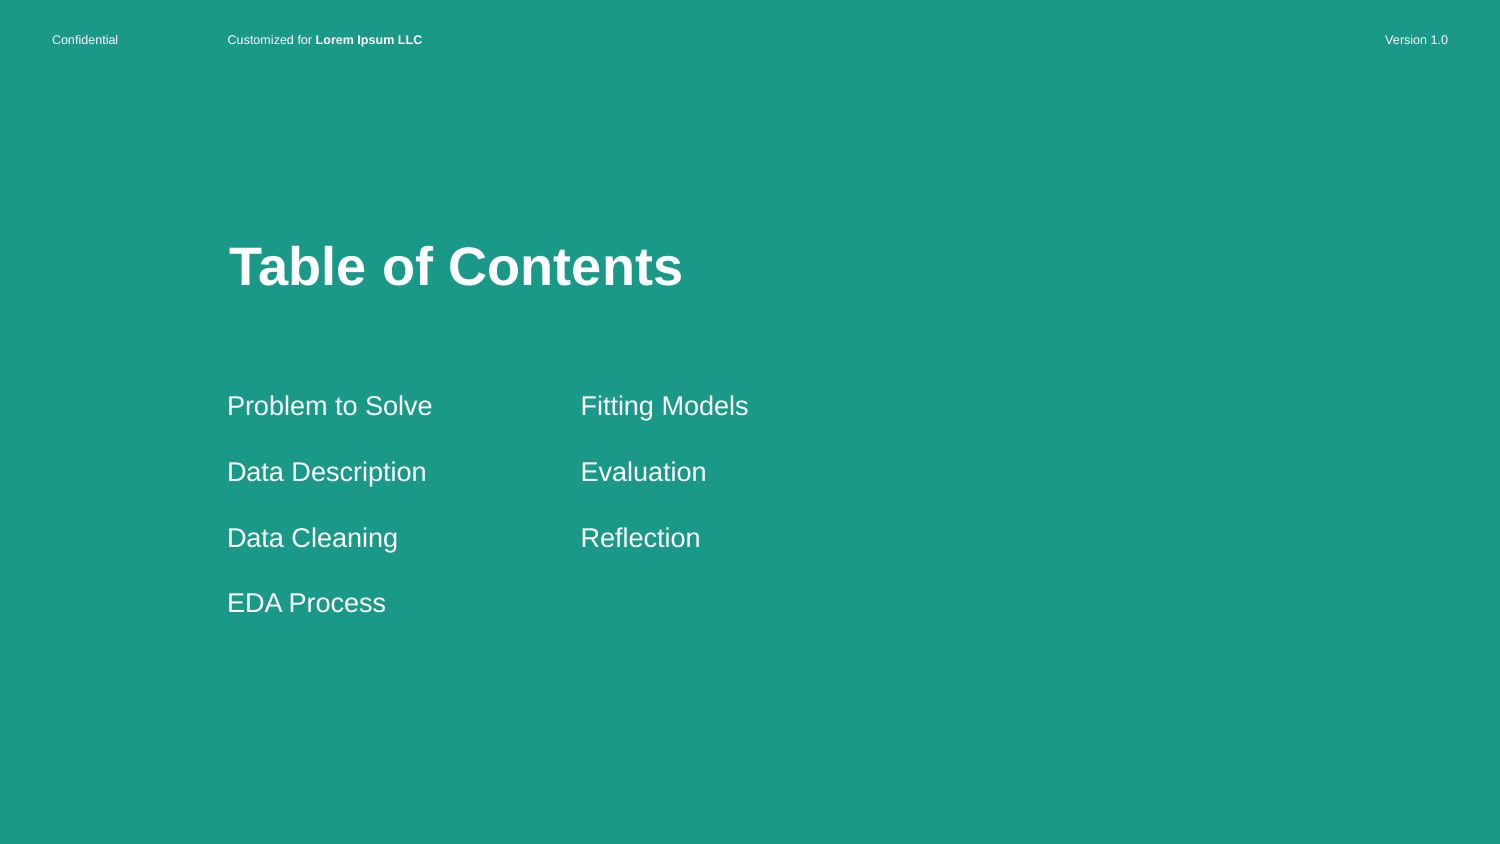

# Table of Contents
Problem to Solve
Fitting Models
Data Description
Evaluation
Data Cleaning
Reflection
EDA Process